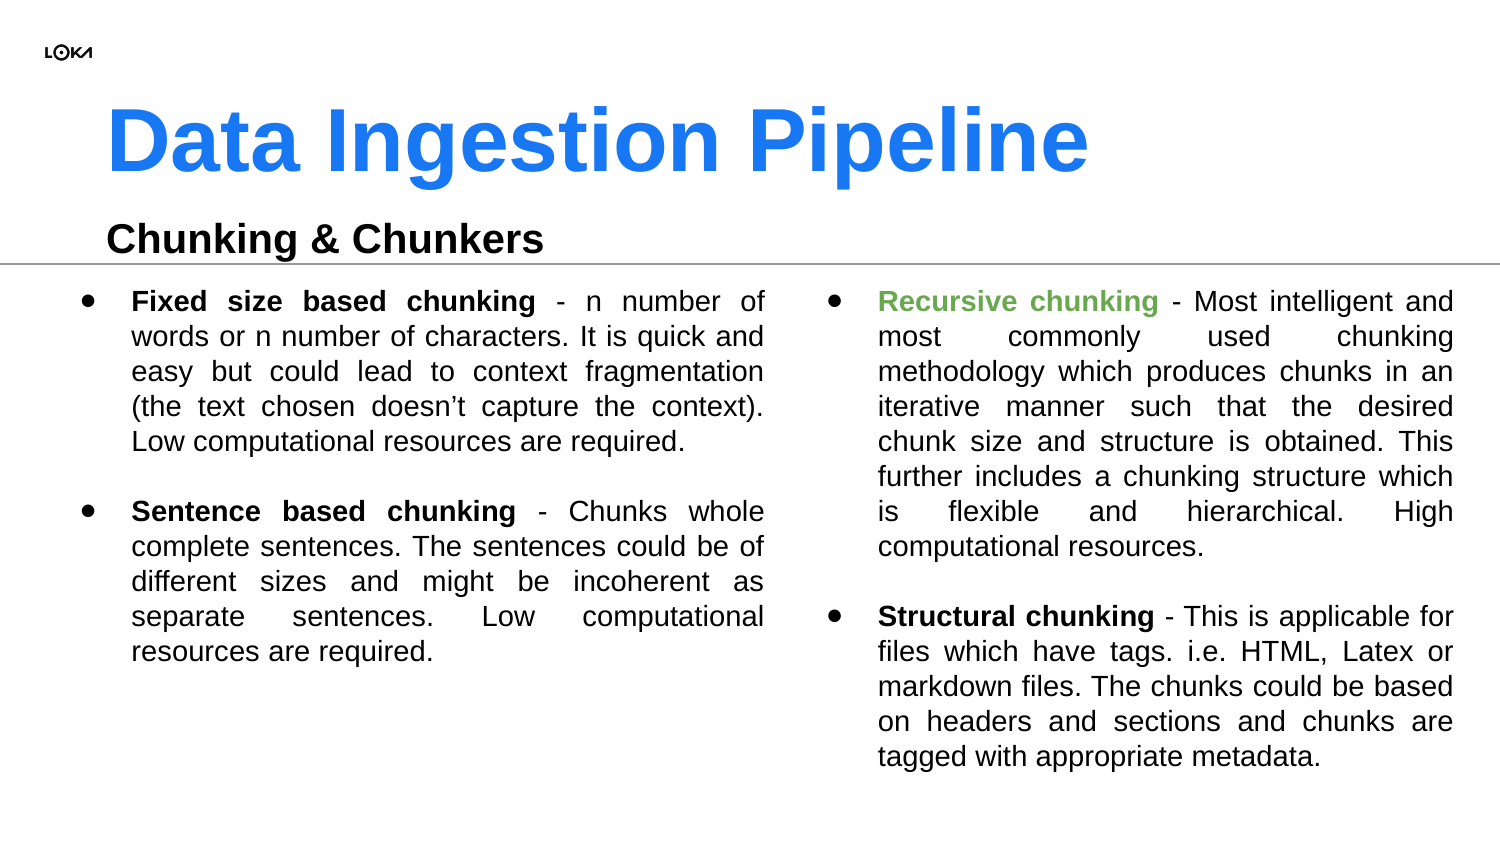

# Data Ingestion Pipeline
Chunking & Chunkers
Fixed size based chunking - n number of words or n number of characters. It is quick and easy but could lead to context fragmentation (the text chosen doesn’t capture the context). Low computational resources are required.

Sentence based chunking - Chunks whole complete sentences. The sentences could be of different sizes and might be incoherent as separate sentences. Low computational resources are required.

Recursive chunking - Most intelligent and most commonly used chunking methodology which produces chunks in an iterative manner such that the desired chunk size and structure is obtained. This further includes a chunking structure which is flexible and hierarchical. High computational resources.

Structural chunking - This is applicable for files which have tags. i.e. HTML, Latex or markdown files. The chunks could be based on headers and sections and chunks are tagged with appropriate metadata.